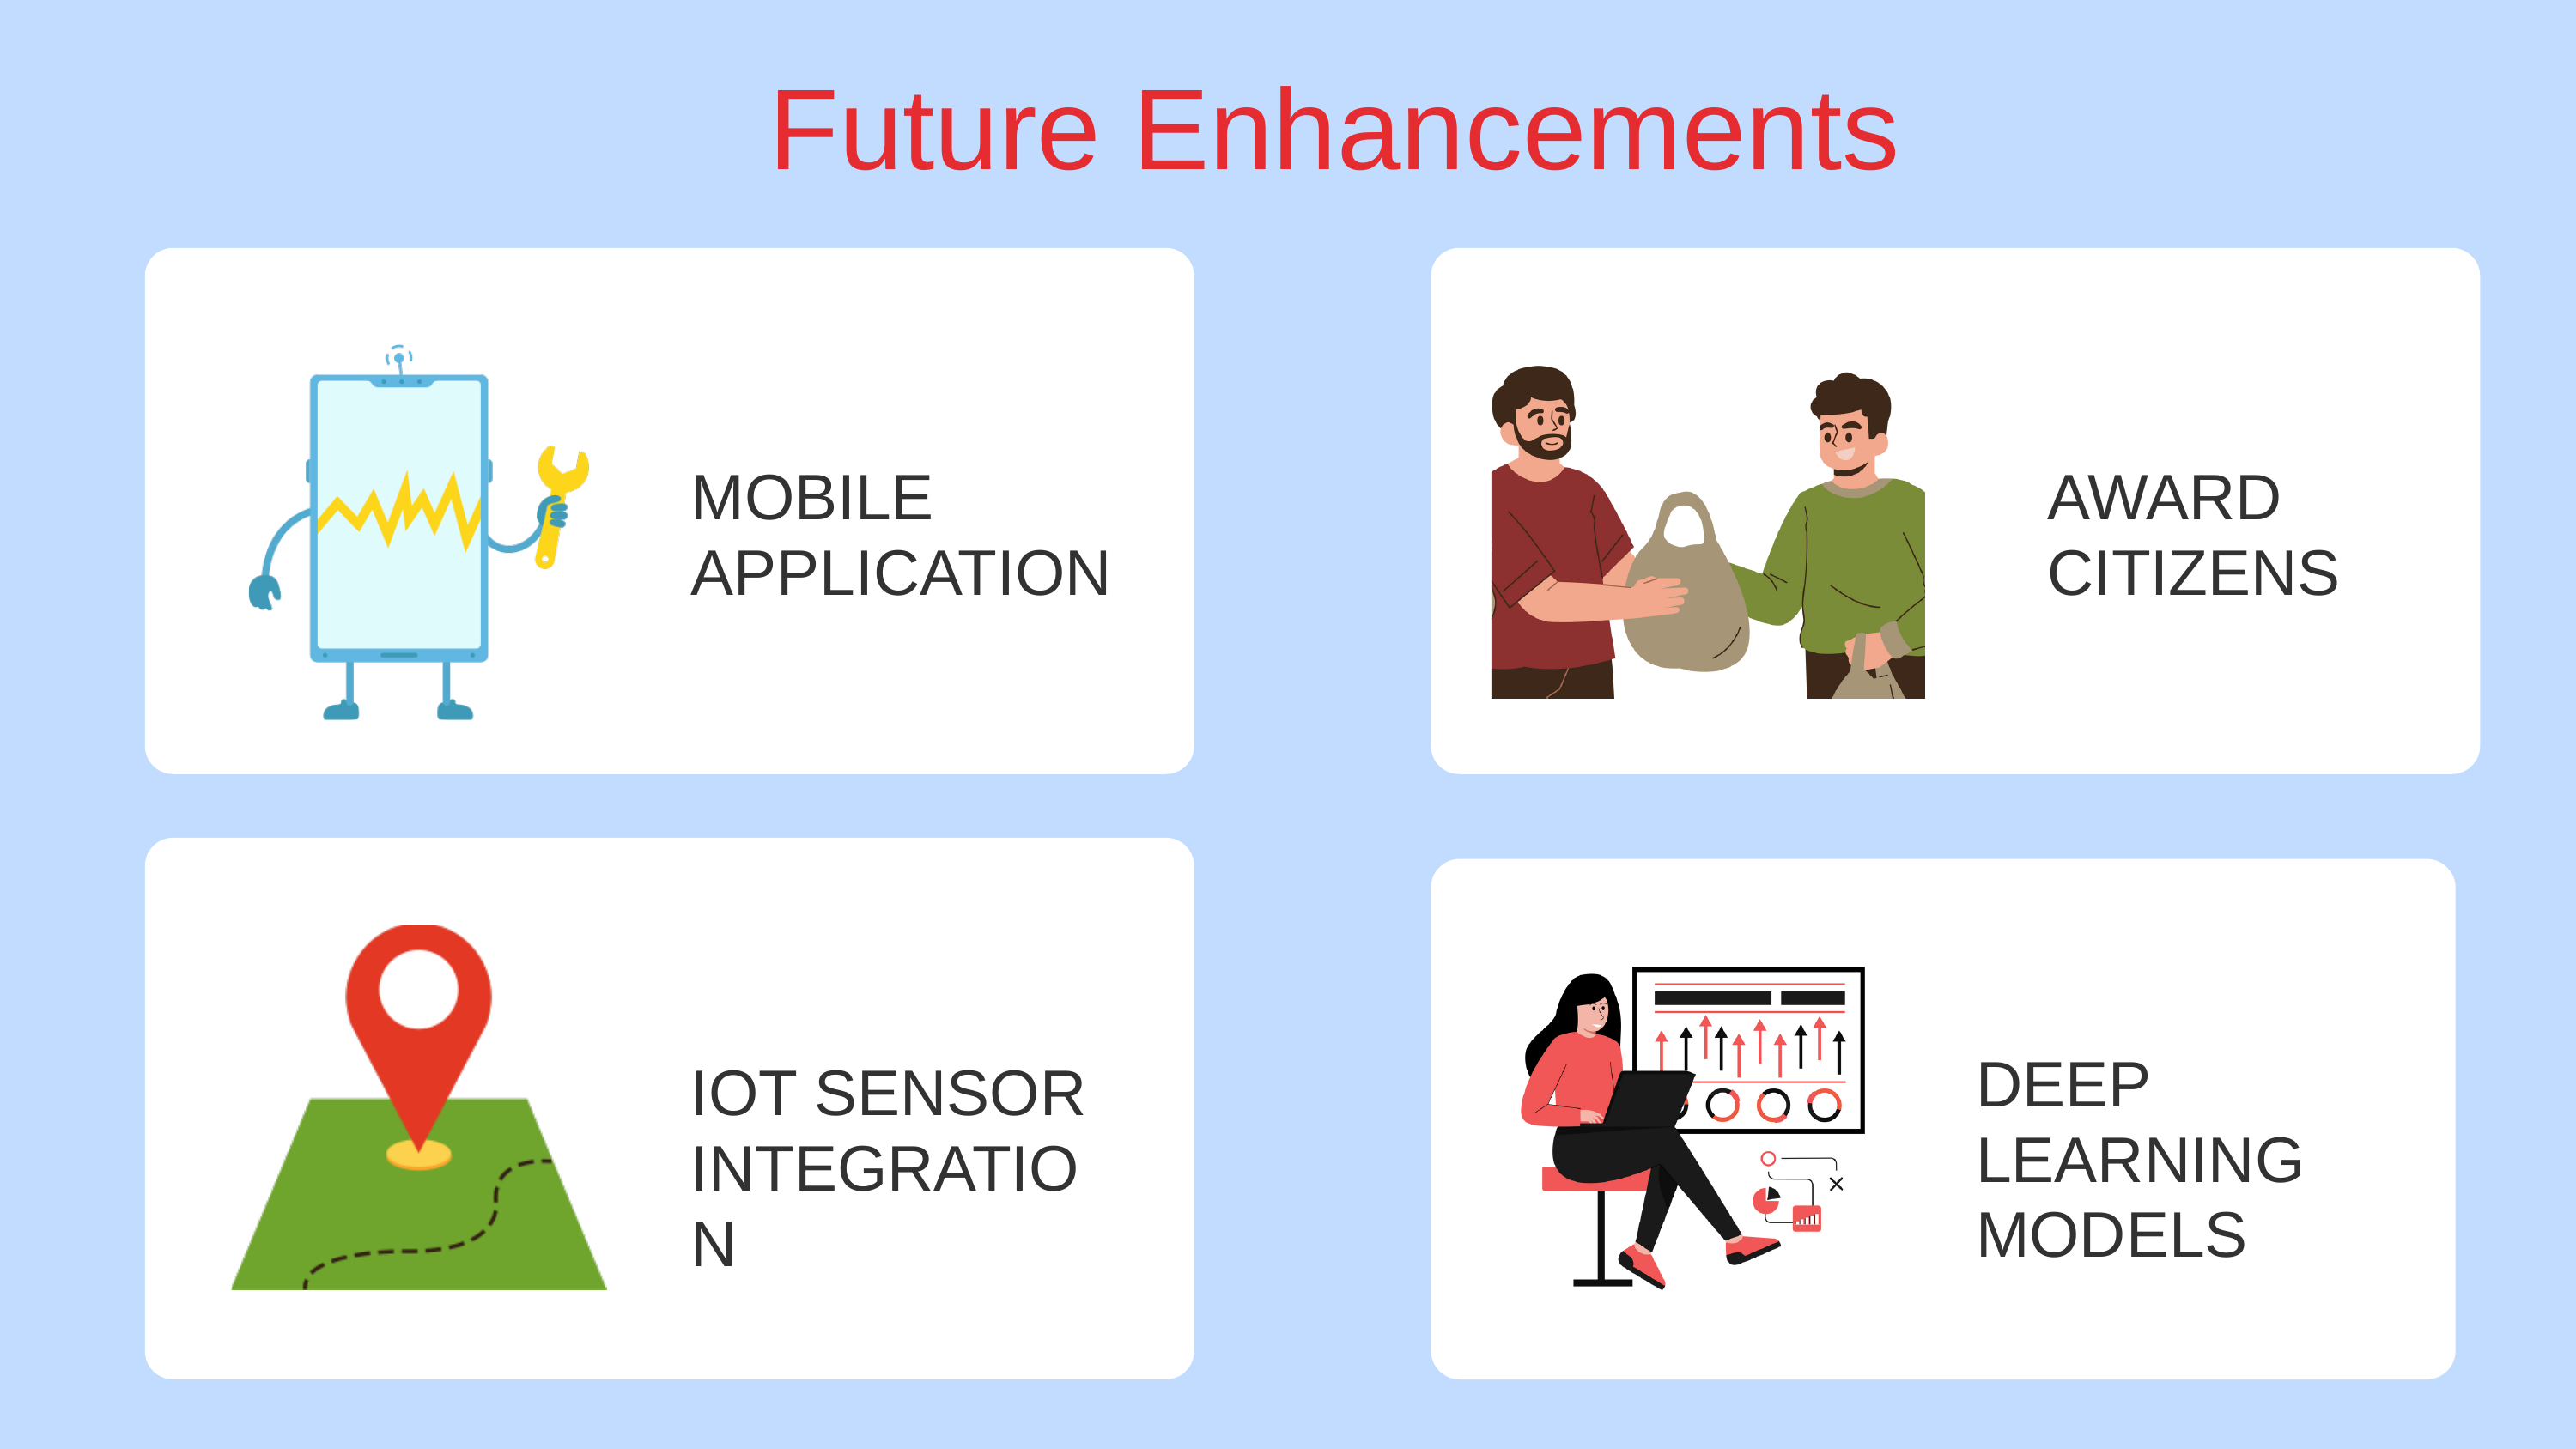

Future Enhancements

MOBILE APPLICATION
AWARD CITIZENS

DEEP LEARNING
MODELS
IOT SENSOR INTEGRATION